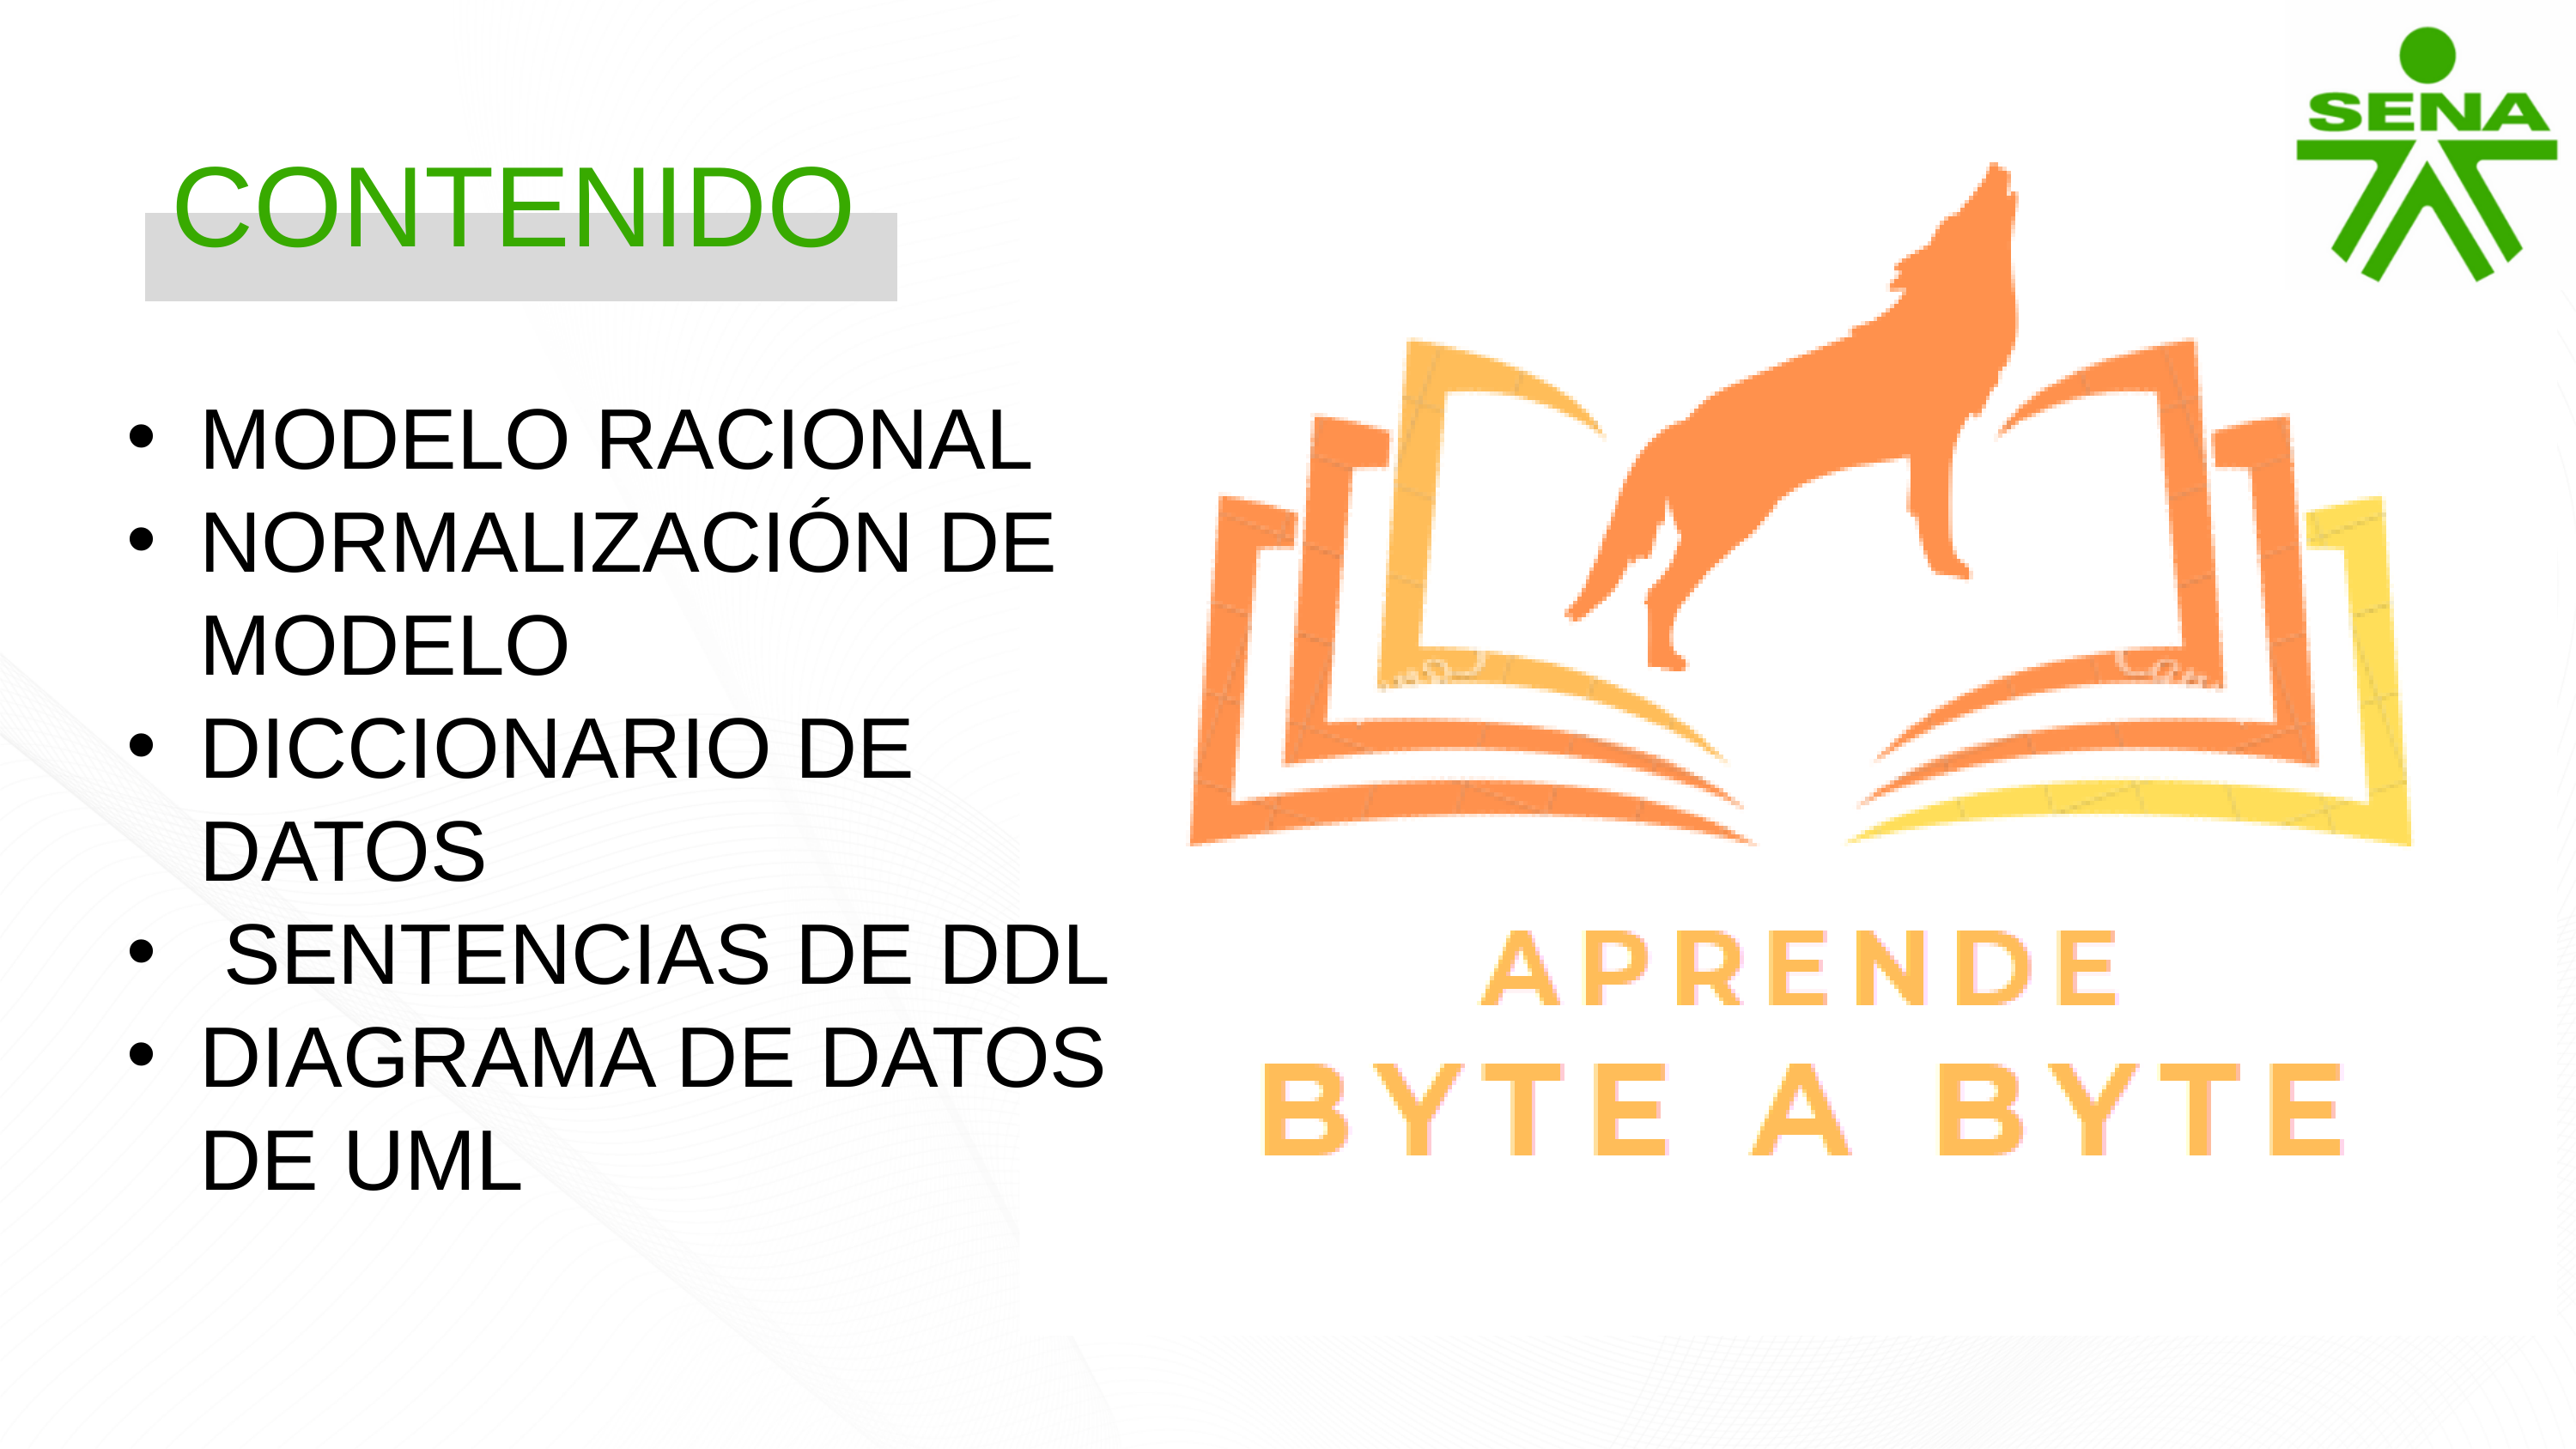

CONTENIDO

MODELO RACIONAL
NORMALIZACIÓN DE MODELO
DICCIONARIO DE DATOS
 SENTENCIAS DE DDL
DIAGRAMA DE DATOS DE UML